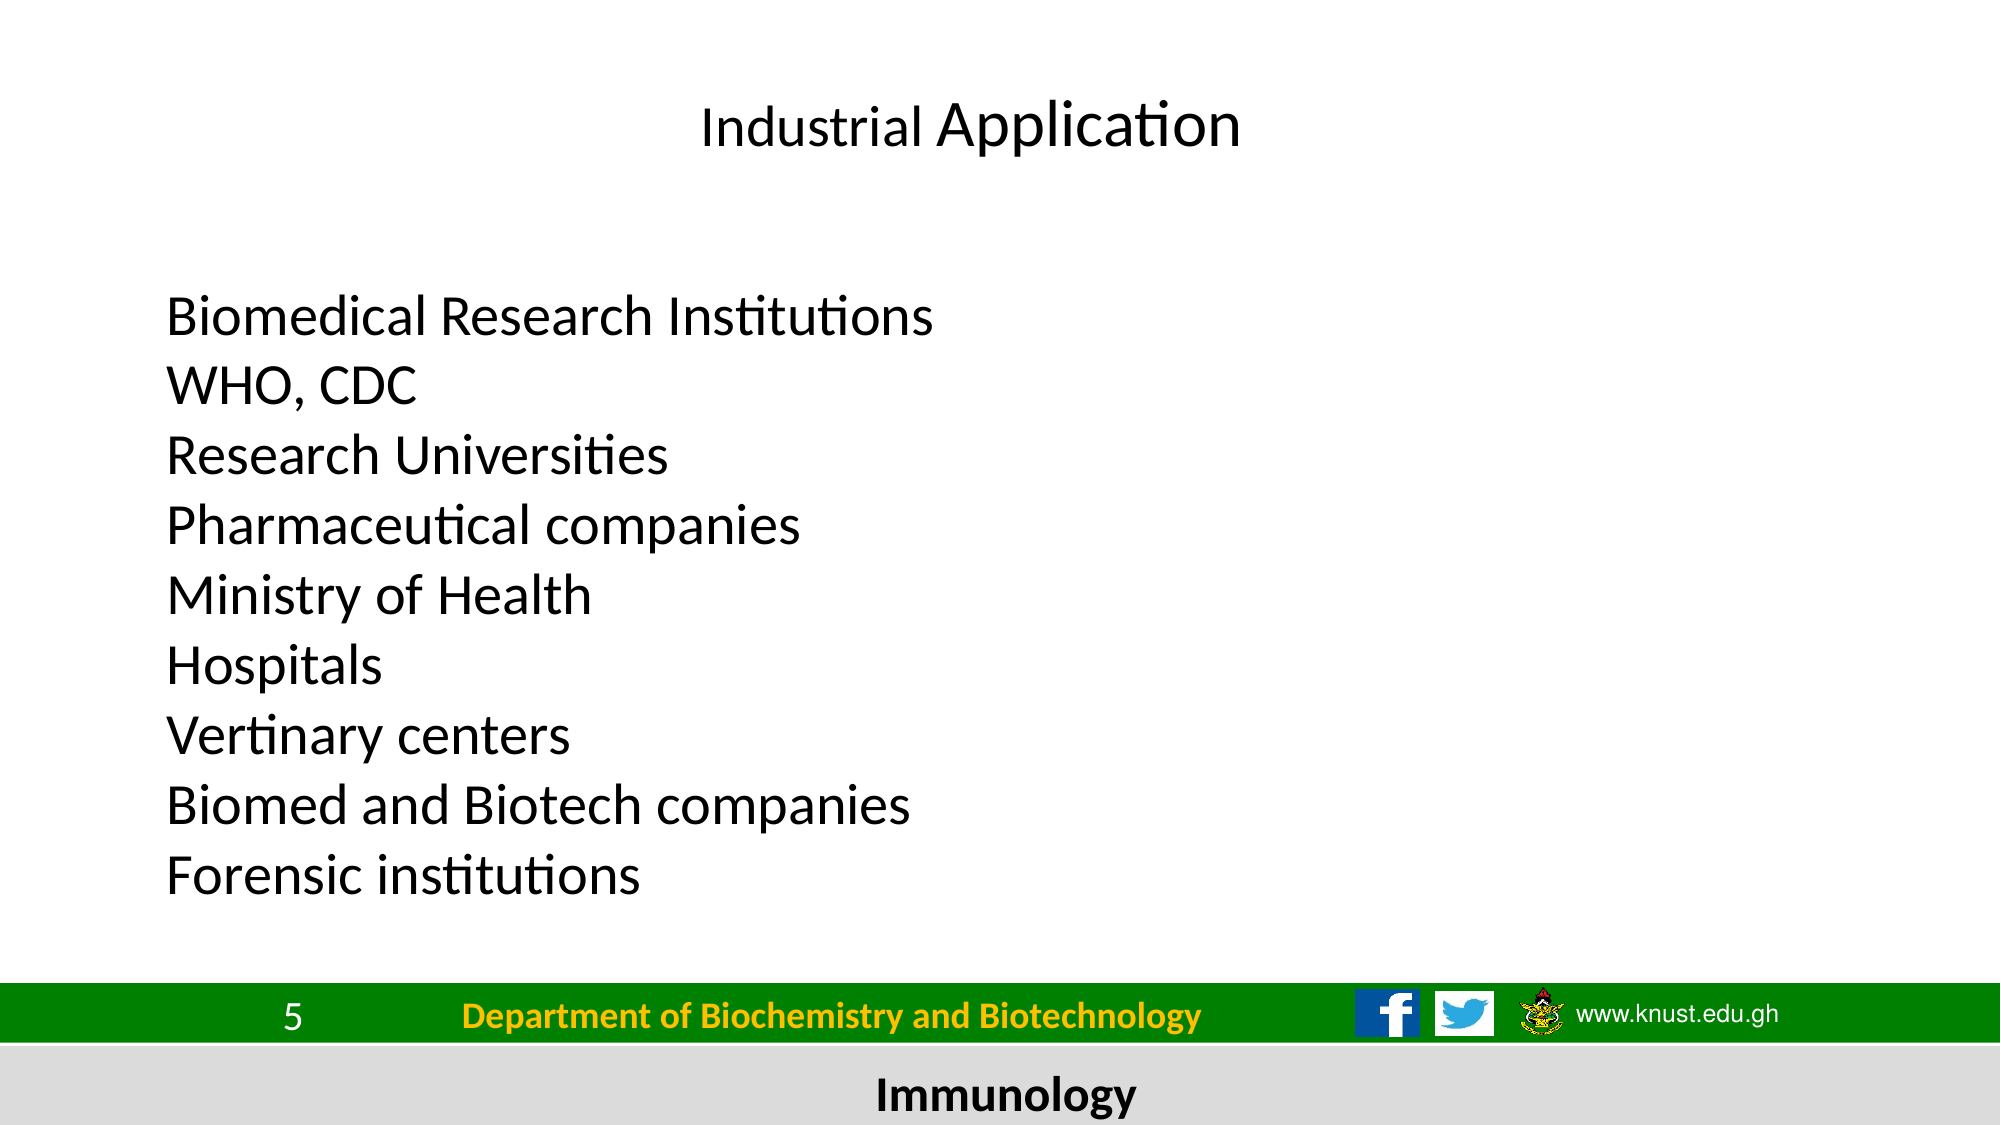

# Industrial Application

Biomedical Research Institutions
WHO, CDC
Research Universities
Pharmaceutical companies
Ministry of Health
Hospitals
Vertinary centers
Biomed and Biotech companies
Forensic institutions

Department of Biochemistry and Biotechnology
5
Immunology